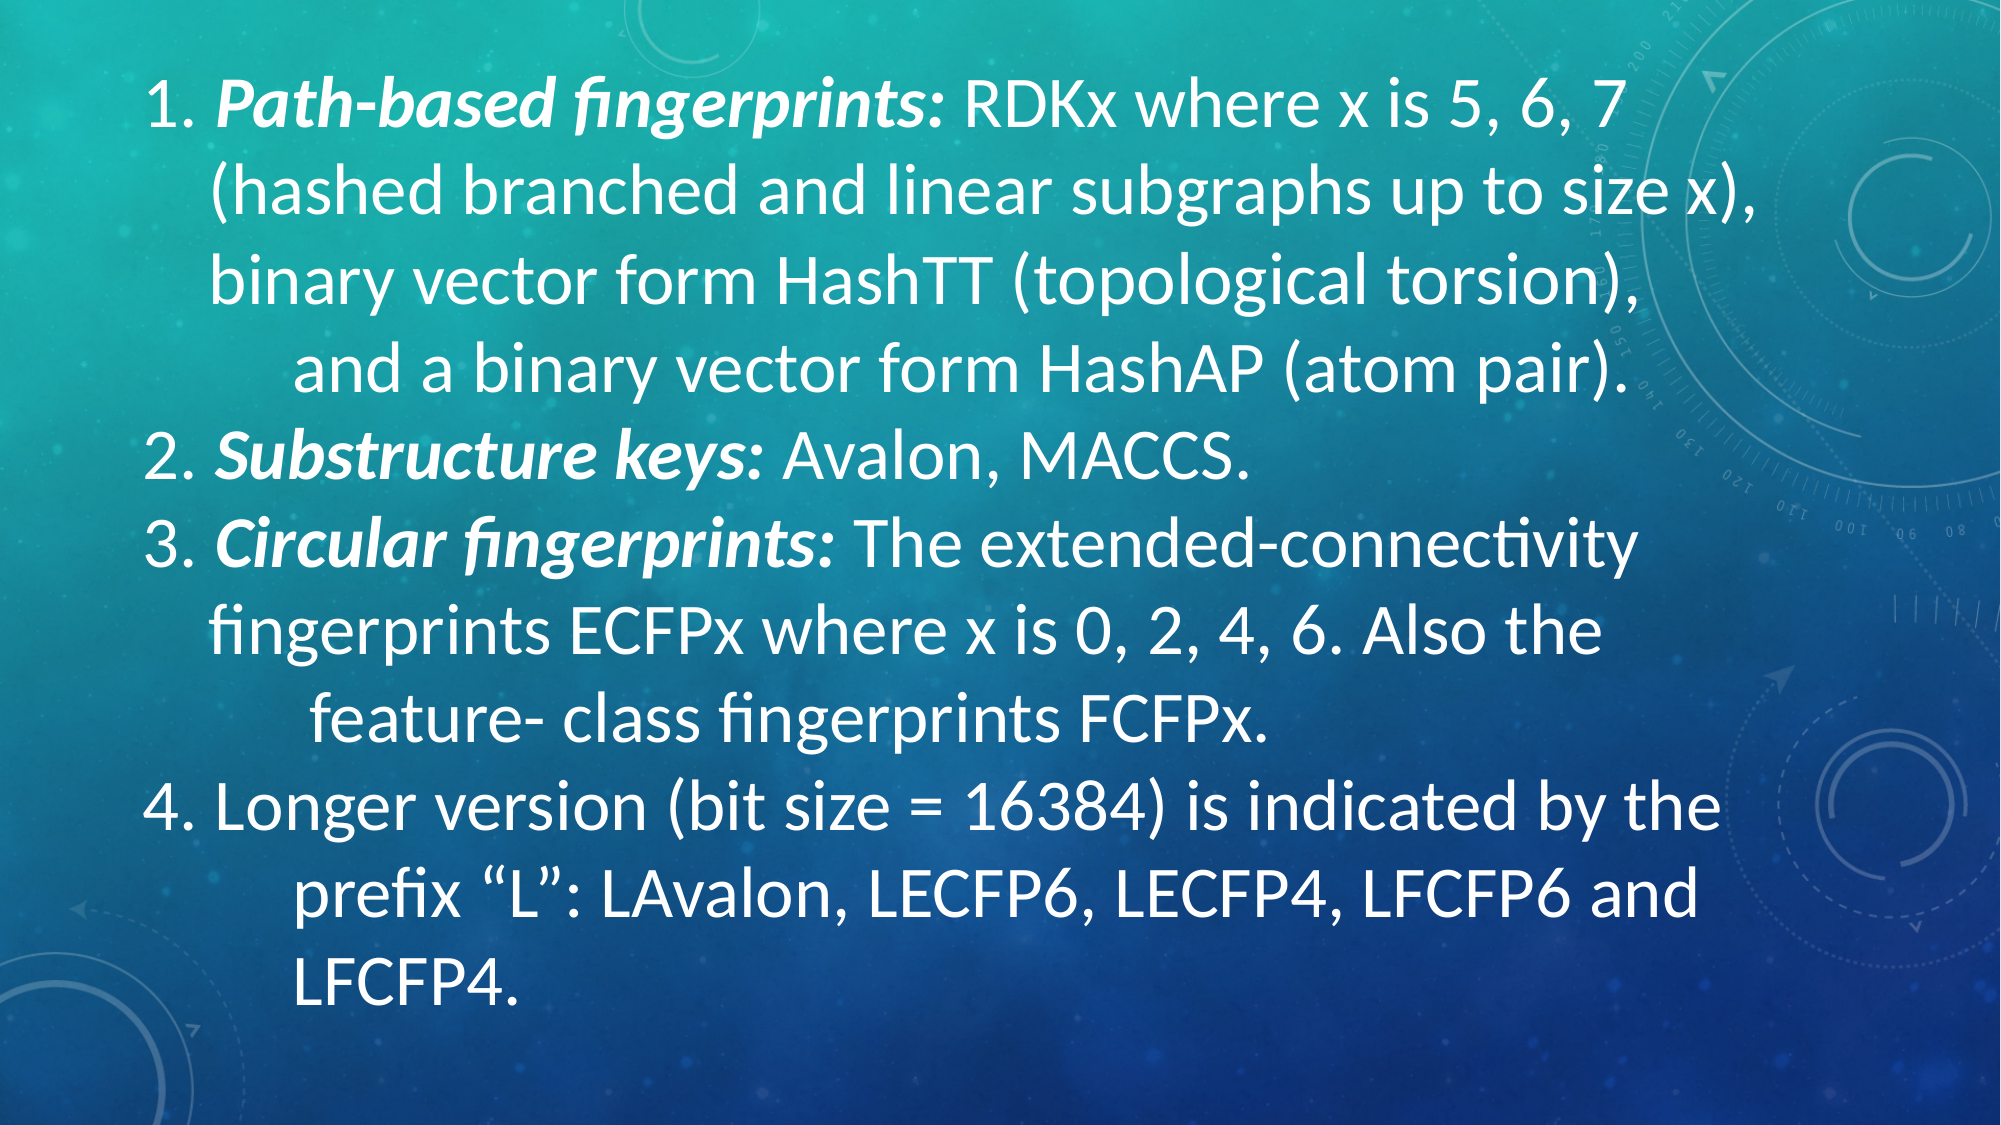

1. Path-based fingerprints: RDKx where x is 5, 6, 7
    (hashed branched and linear subgraphs up to size x),
    binary vector form HashTT (topological torsion),
	and a binary vector form HashAP (atom pair).
2. Substructure keys: Avalon, MACCS.
3. Circular fingerprints: The extended-connectivity
    fingerprints ECFPx where x is 0, 2, 4, 6. Also the
	 feature- class fingerprints FCFPx.
4. Longer version (bit size = 16384) is indicated by the
	prefix “L”: LAvalon, LECFP6, LECFP4, LFCFP6 and
	LFCFP4.